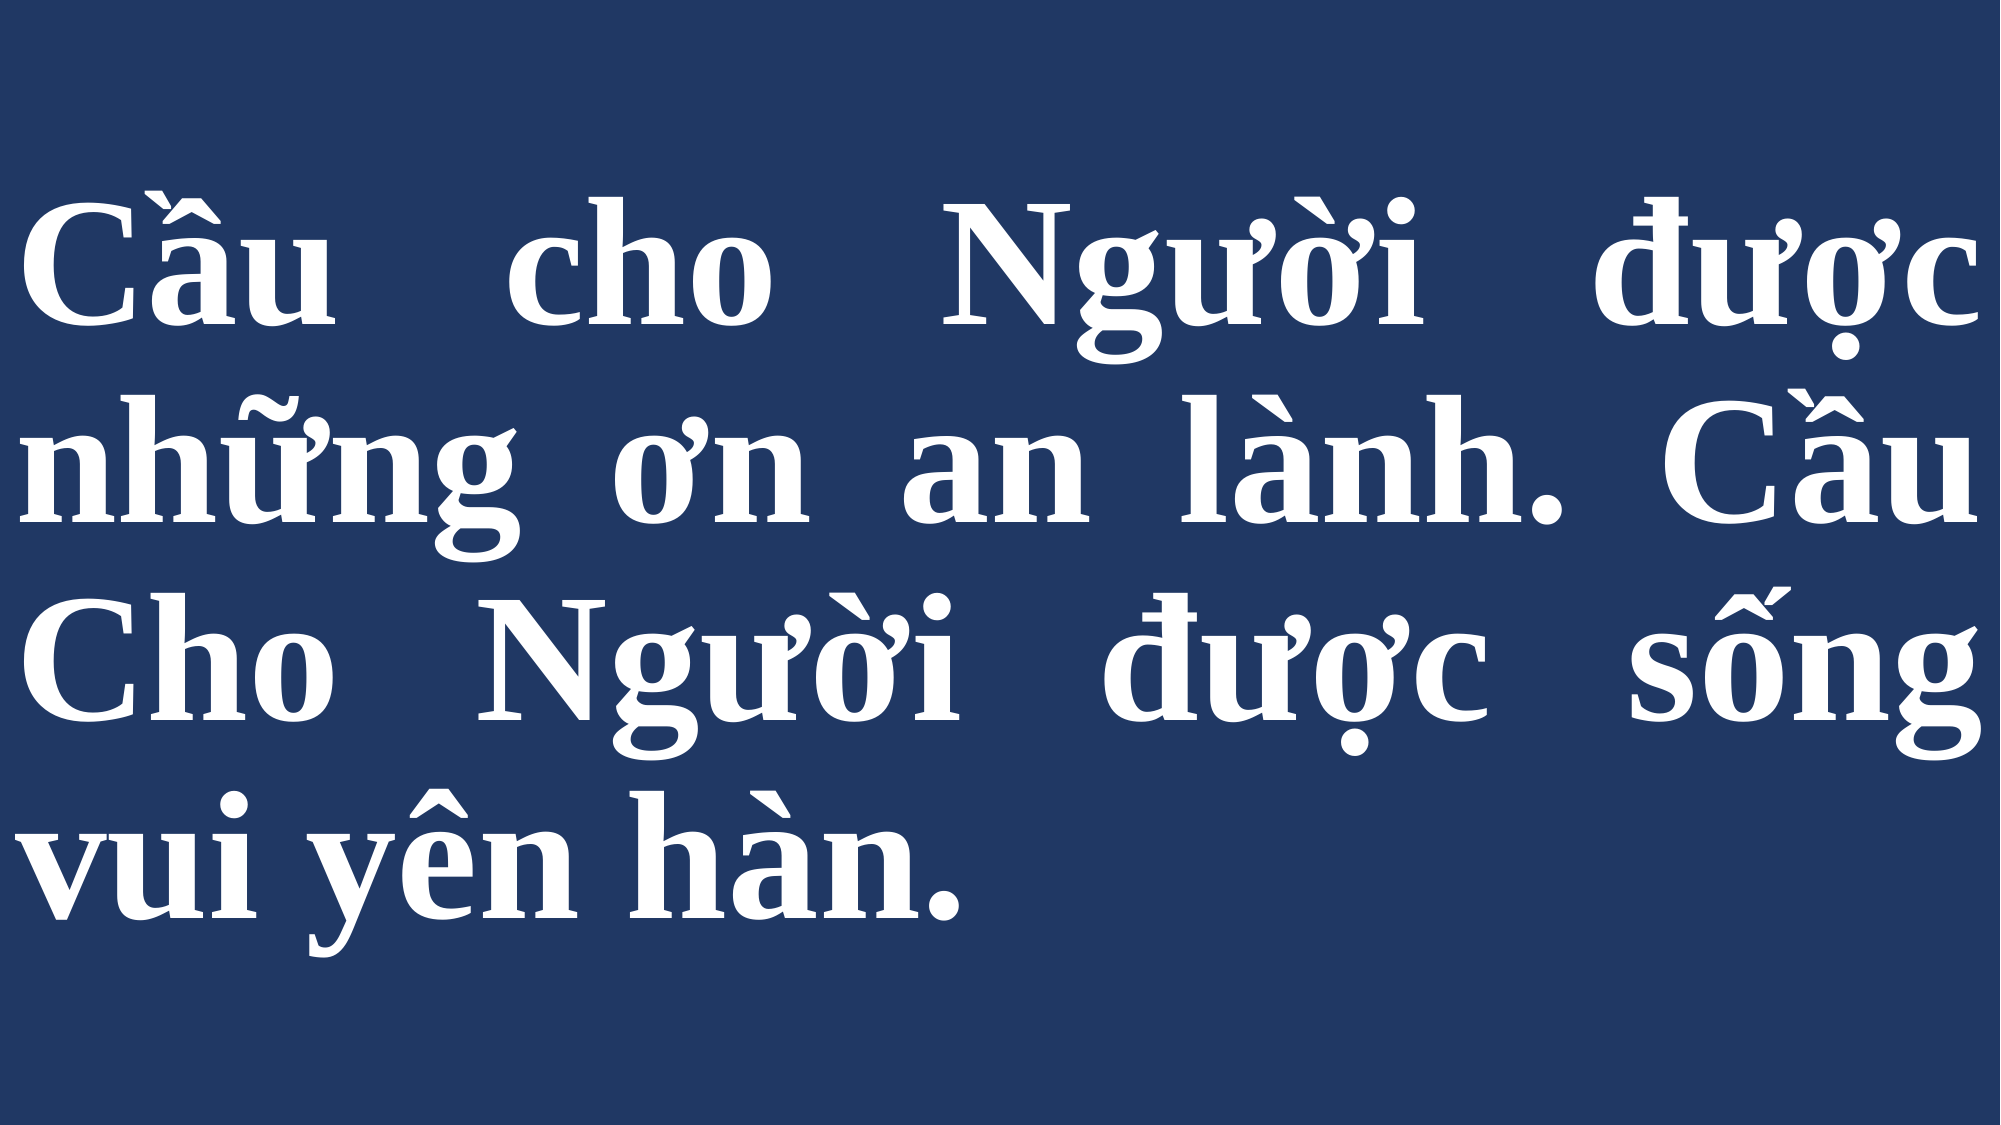

# Cầu cho Người được những ơn an lành. Cầu Cho Người được sống vui yên hàn.